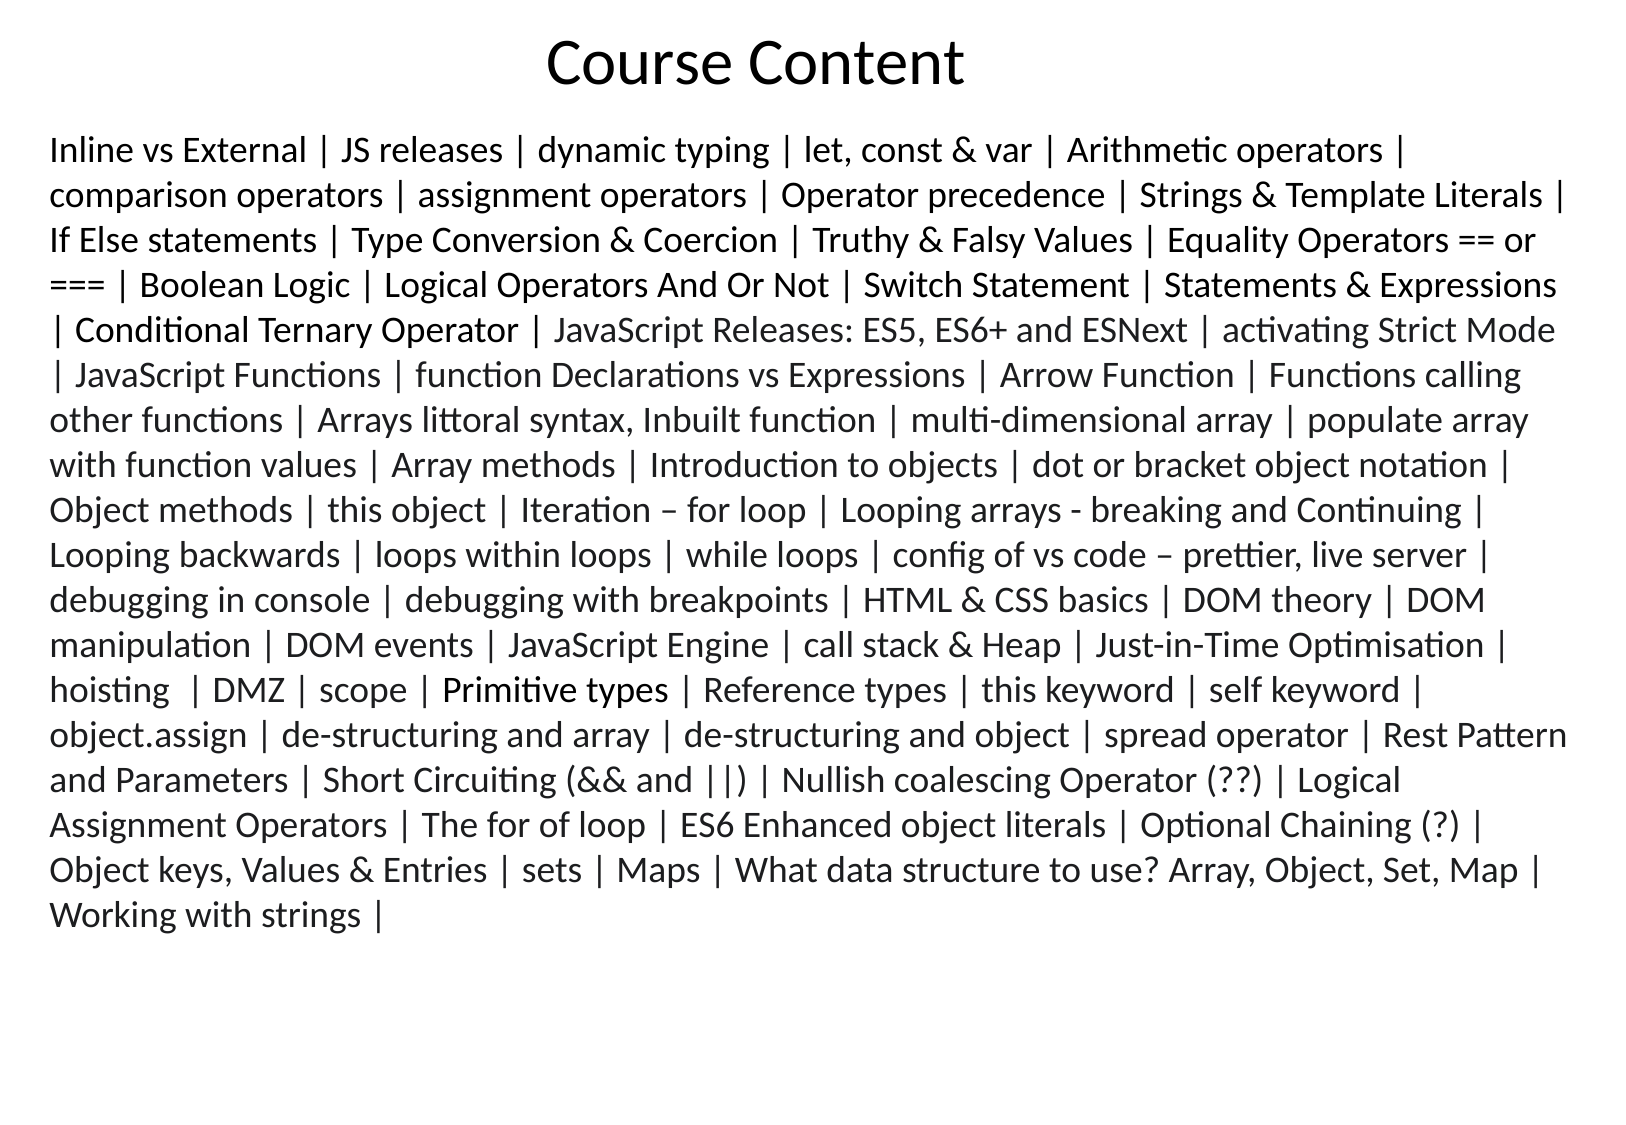

Course Content
Inline vs External | JS releases | dynamic typing | let, const & var | Arithmetic operators | comparison operators | assignment operators | Operator precedence | Strings & Template Literals | If Else statements | Type Conversion & Coercion | Truthy & Falsy Values | Equality Operators == or === | Boolean Logic | Logical Operators And Or Not | Switch Statement | Statements & Expressions | Conditional Ternary Operator | JavaScript Releases: ES5, ES6+ and ESNext | activating Strict Mode | JavaScript Functions | function Declarations vs Expressions | Arrow Function | Functions calling other functions | Arrays littoral syntax, Inbuilt function | multi-dimensional array | populate array with function values | Array methods | Introduction to objects | dot or bracket object notation | Object methods | this object | Iteration – for loop | Looping arrays - breaking and Continuing | Looping backwards | loops within loops | while loops | config of vs code – prettier, live server | debugging in console | debugging with breakpoints | HTML & CSS basics | DOM theory | DOM manipulation | DOM events | JavaScript Engine | call stack & Heap | Just-in-Time Optimisation | hoisting  | DMZ | scope | Primitive types | Reference types | this keyword | self keyword | object.assign | de-structuring and array | de-structuring and object | spread operator | Rest Pattern and Parameters | Short Circuiting (&& and ||) | Nullish coalescing Operator (??) | Logical Assignment Operators | The for of loop | ES6 Enhanced object literals | Optional Chaining (?) | Object keys, Values & Entries | sets | Maps | What data structure to use? Array, Object, Set, Map | Working with strings |